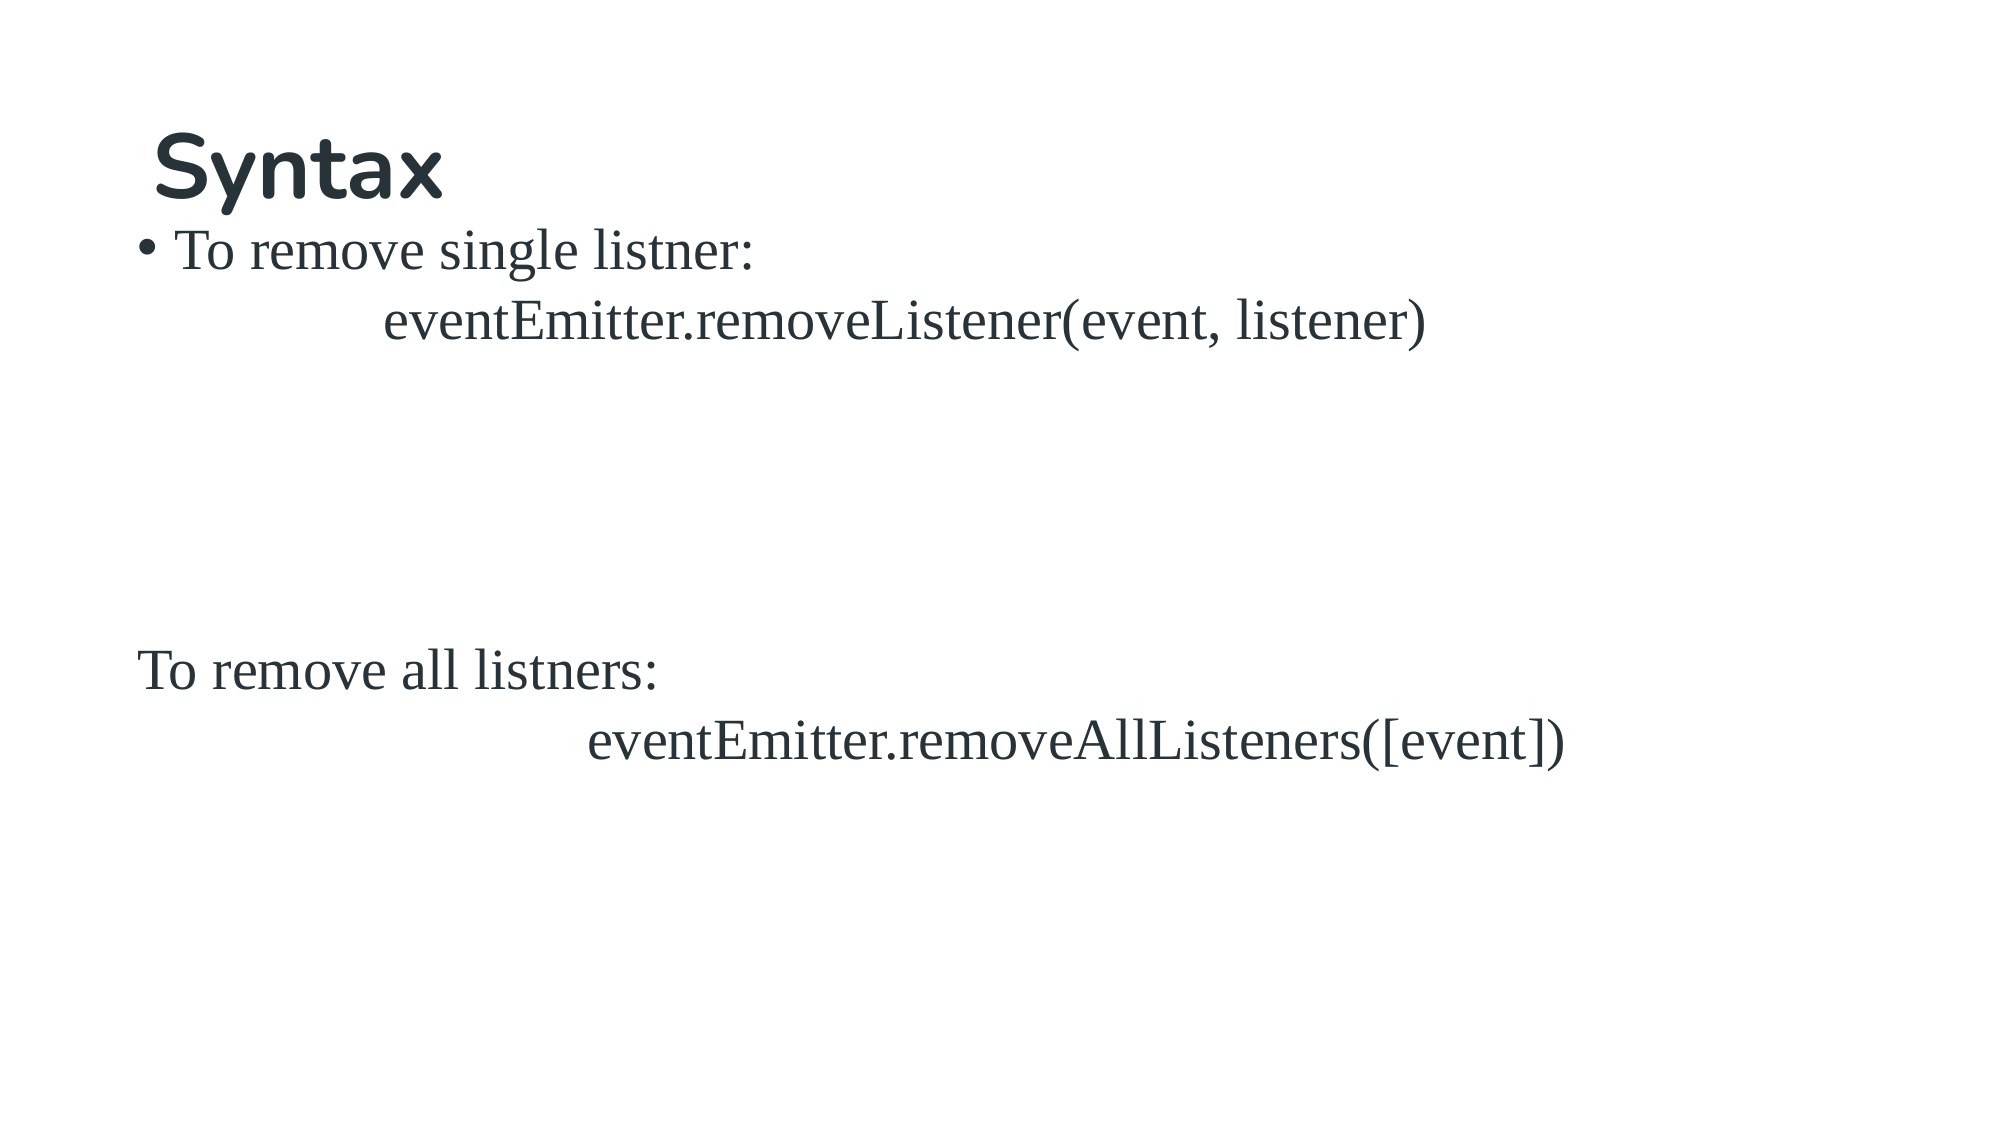

# Syntax

To remove single listner:
                 eventEmitter.removeListener(event, listener)

To remove all listners:
                               eventEmitter.removeAllListeners([event])